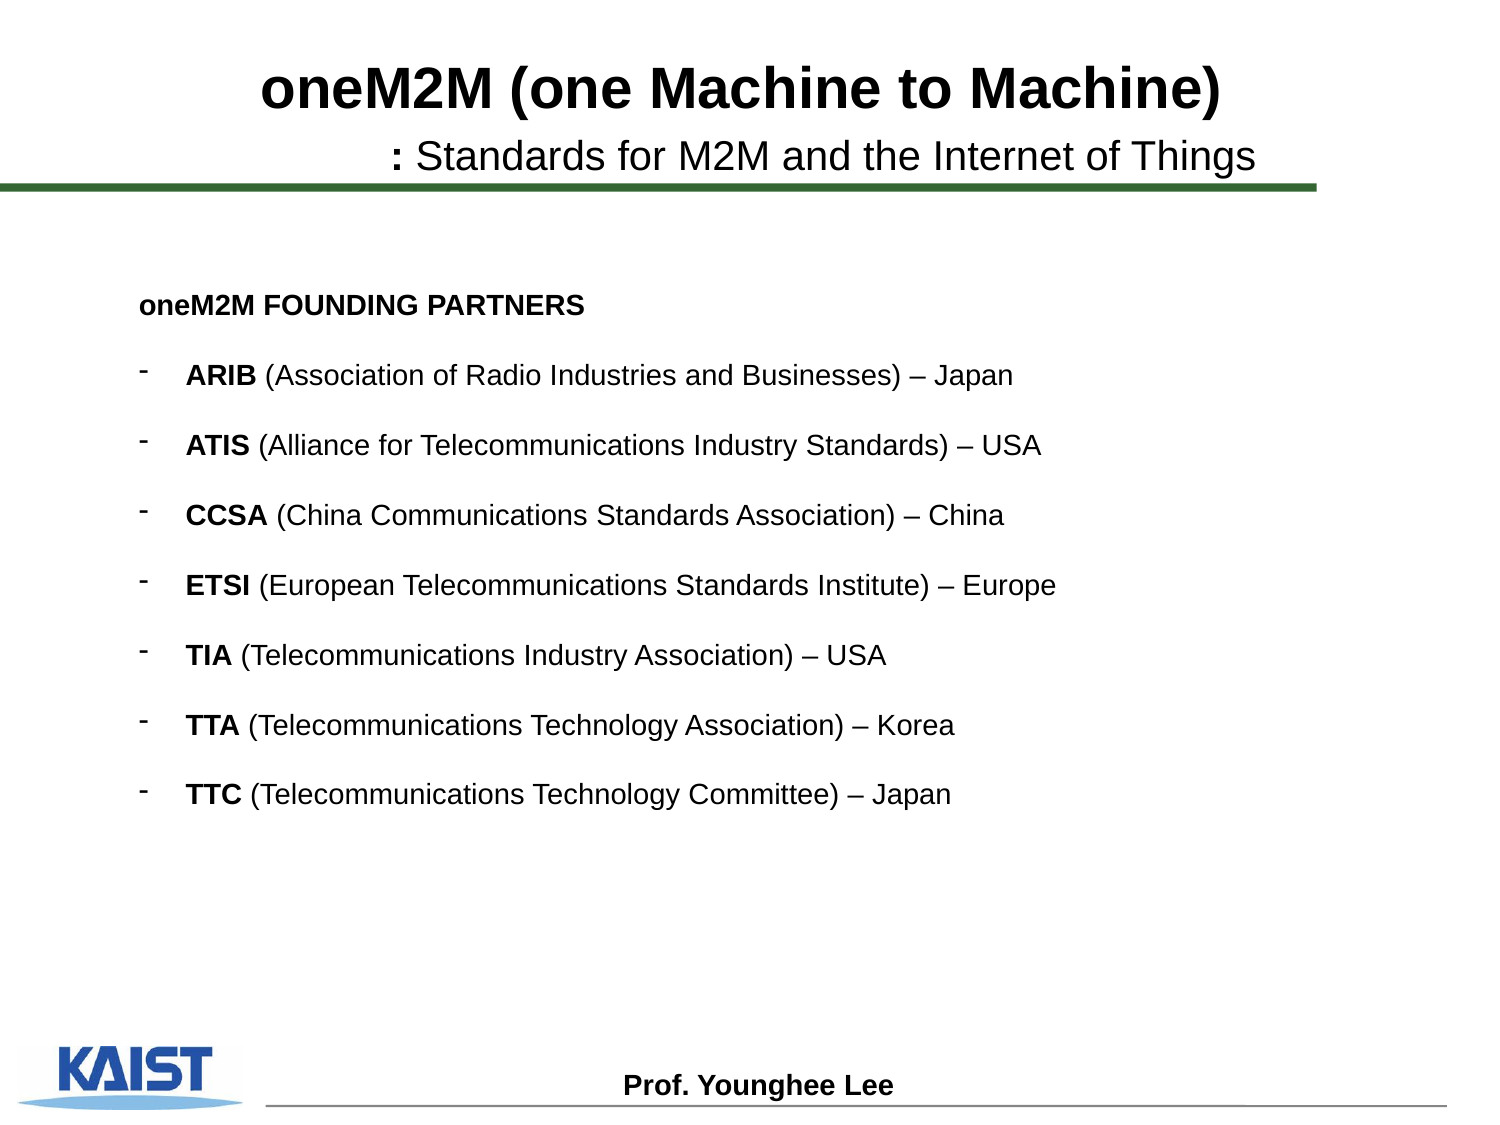

oneM2M (one Machine to Machine)
        		: Standards for M2M and the Internet of Things

oneM2M FOUNDING PARTNERS

ARIB (Association of Radio Industries and Businesses) – Japan

ATIS (Alliance for Telecommunications Industry Standards) – USA

CCSA (China Communications Standards Association) – China

ETSI (European Telecommunications Standards Institute) – Europe

TIA (Telecommunications Industry Association) – USA

TTA (Telecommunications Technology Association) – Korea

TTC (Telecommunications Technology Committee) – Japan